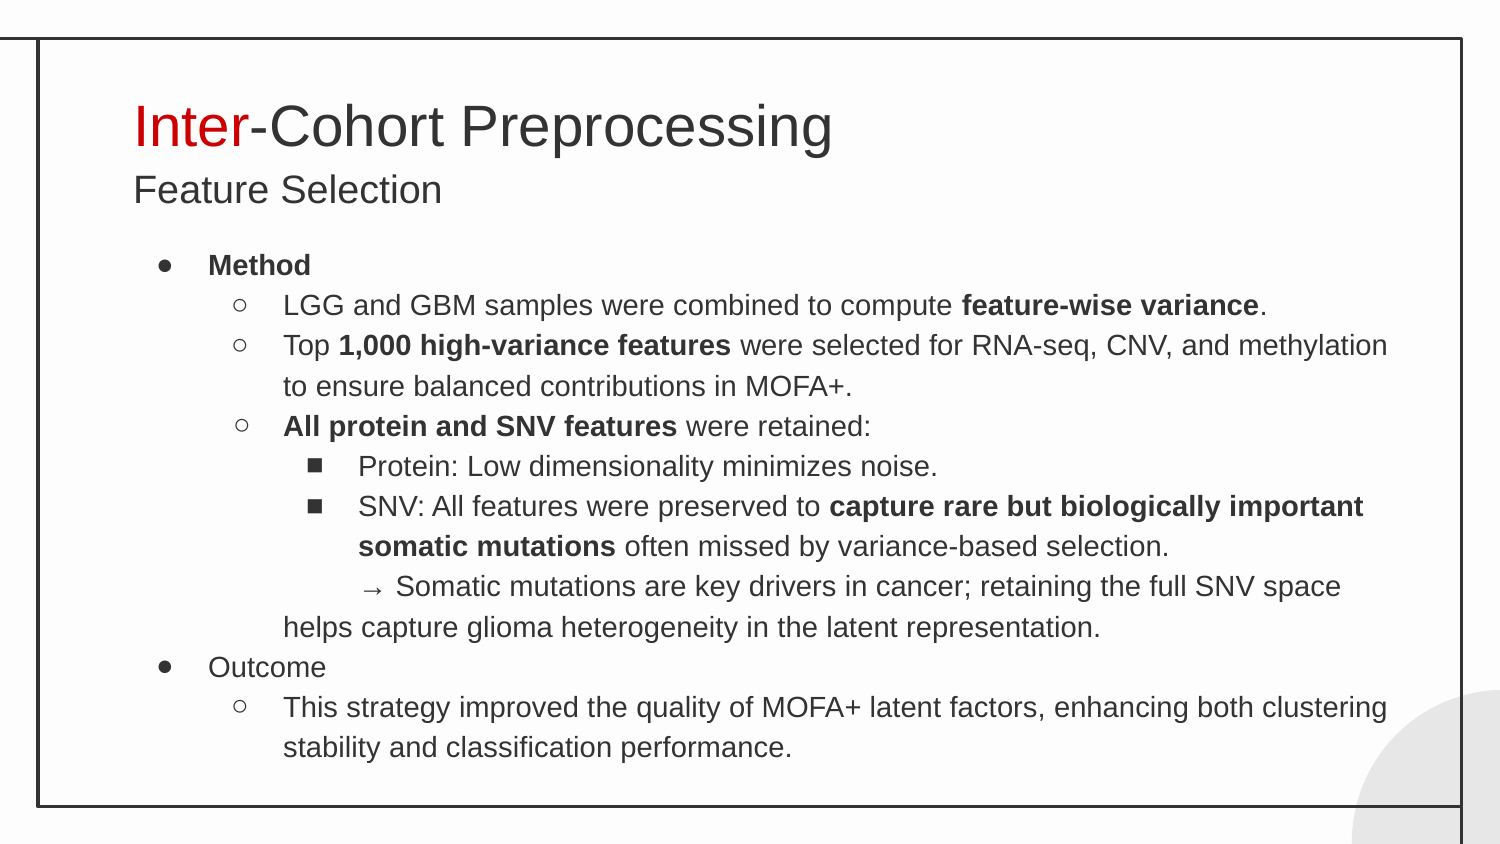

Inter-Cohort Preprocessing
Feature Selection
Method
LGG and GBM samples were combined to compute feature-wise variance.
Top 1,000 high-variance features were selected for RNA-seq, CNV, and methylation to ensure balanced contributions in MOFA+.
All protein and SNV features were retained:
Protein: Low dimensionality minimizes noise.
SNV: All features were preserved to capture rare but biologically important somatic mutations often missed by variance-based selection.
→ Somatic mutations are key drivers in cancer; retaining the full SNV space helps capture glioma heterogeneity in the latent representation.
Outcome
This strategy improved the quality of MOFA+ latent factors, enhancing both clustering stability and classification performance.